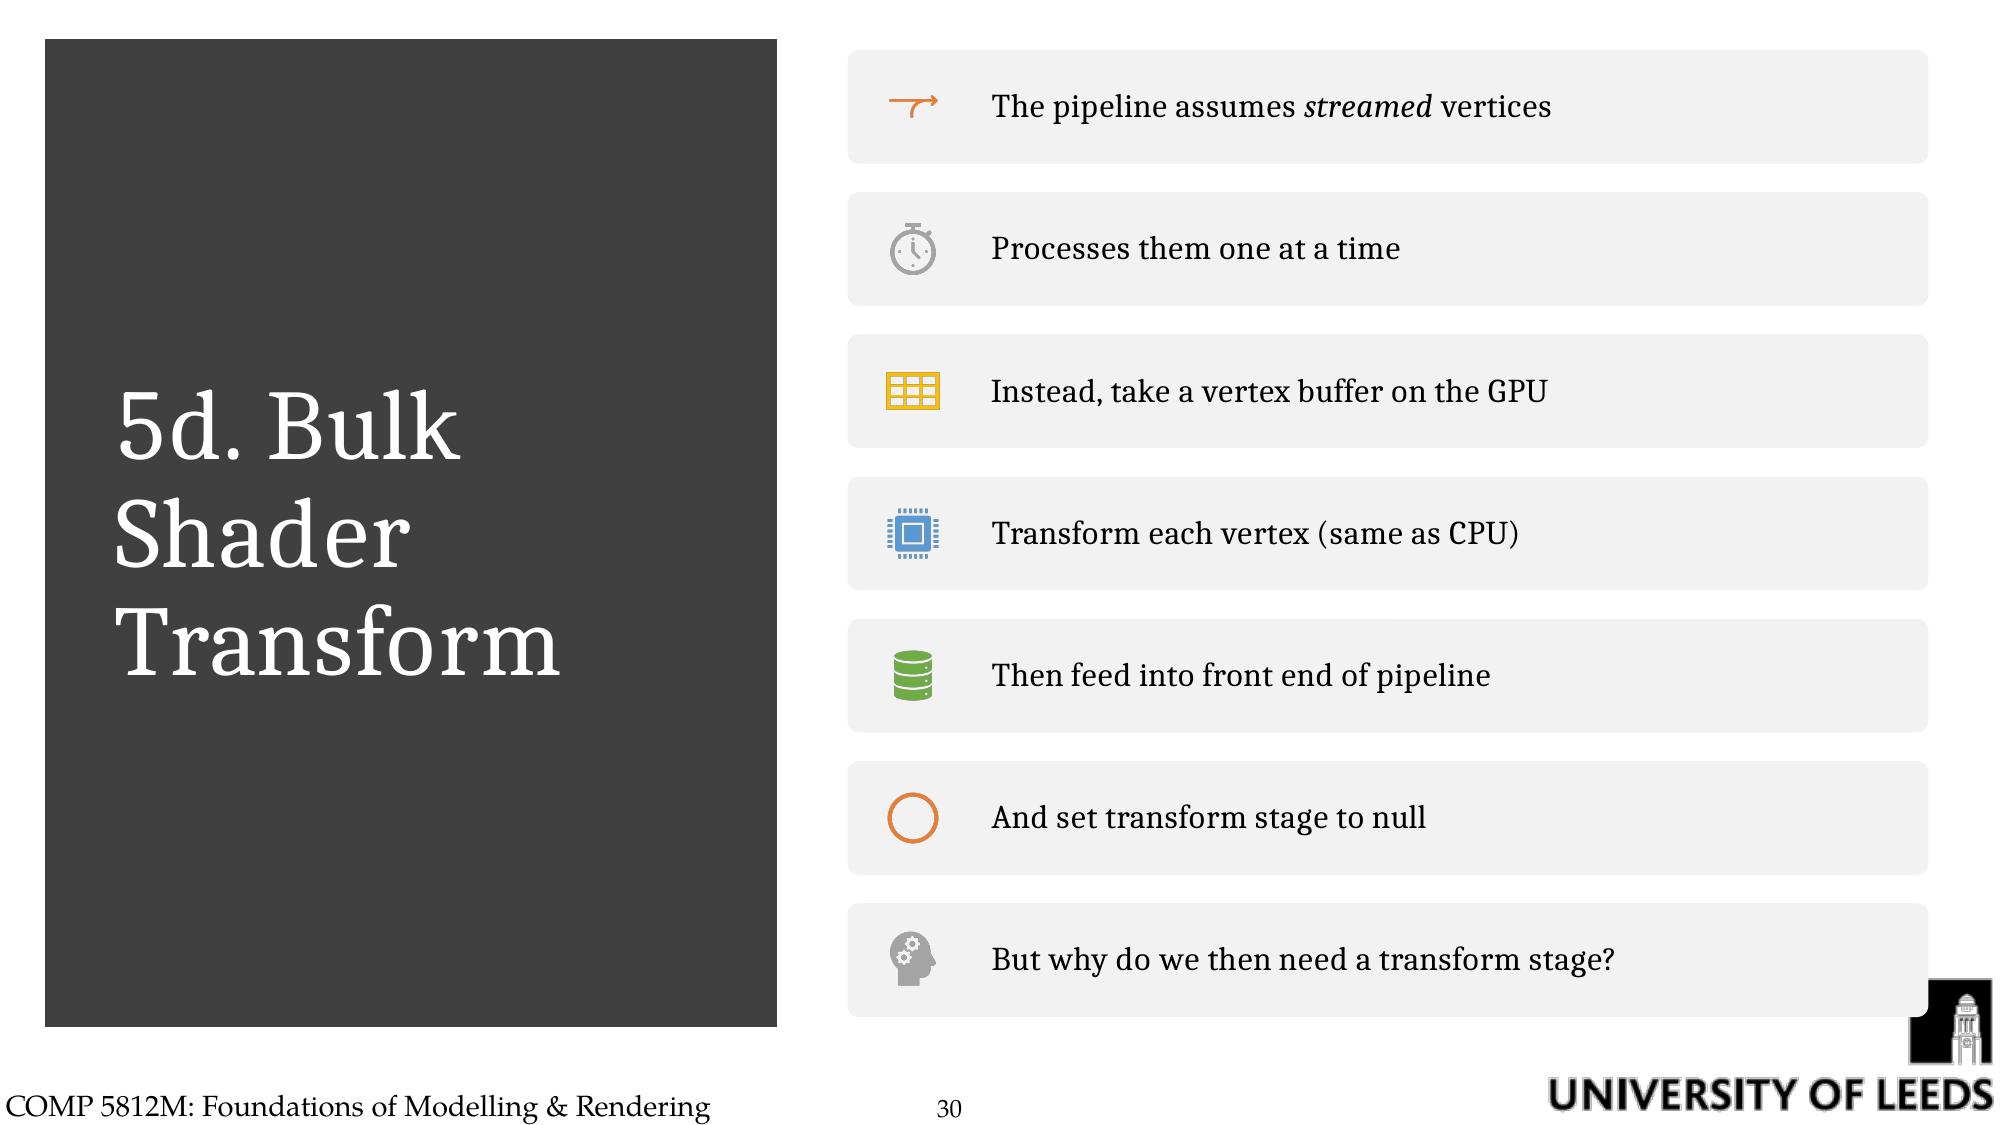

The pipeline assumes streamed vertices
Processes them one at a time
Instead, take a vertex buffer on the GPU
Transform each vertex (same as CPU)
Then feed into front end of pipeline
And set transform stage to null
But why do we then need a transform stage?
# 5d. Bulk Shader Transform